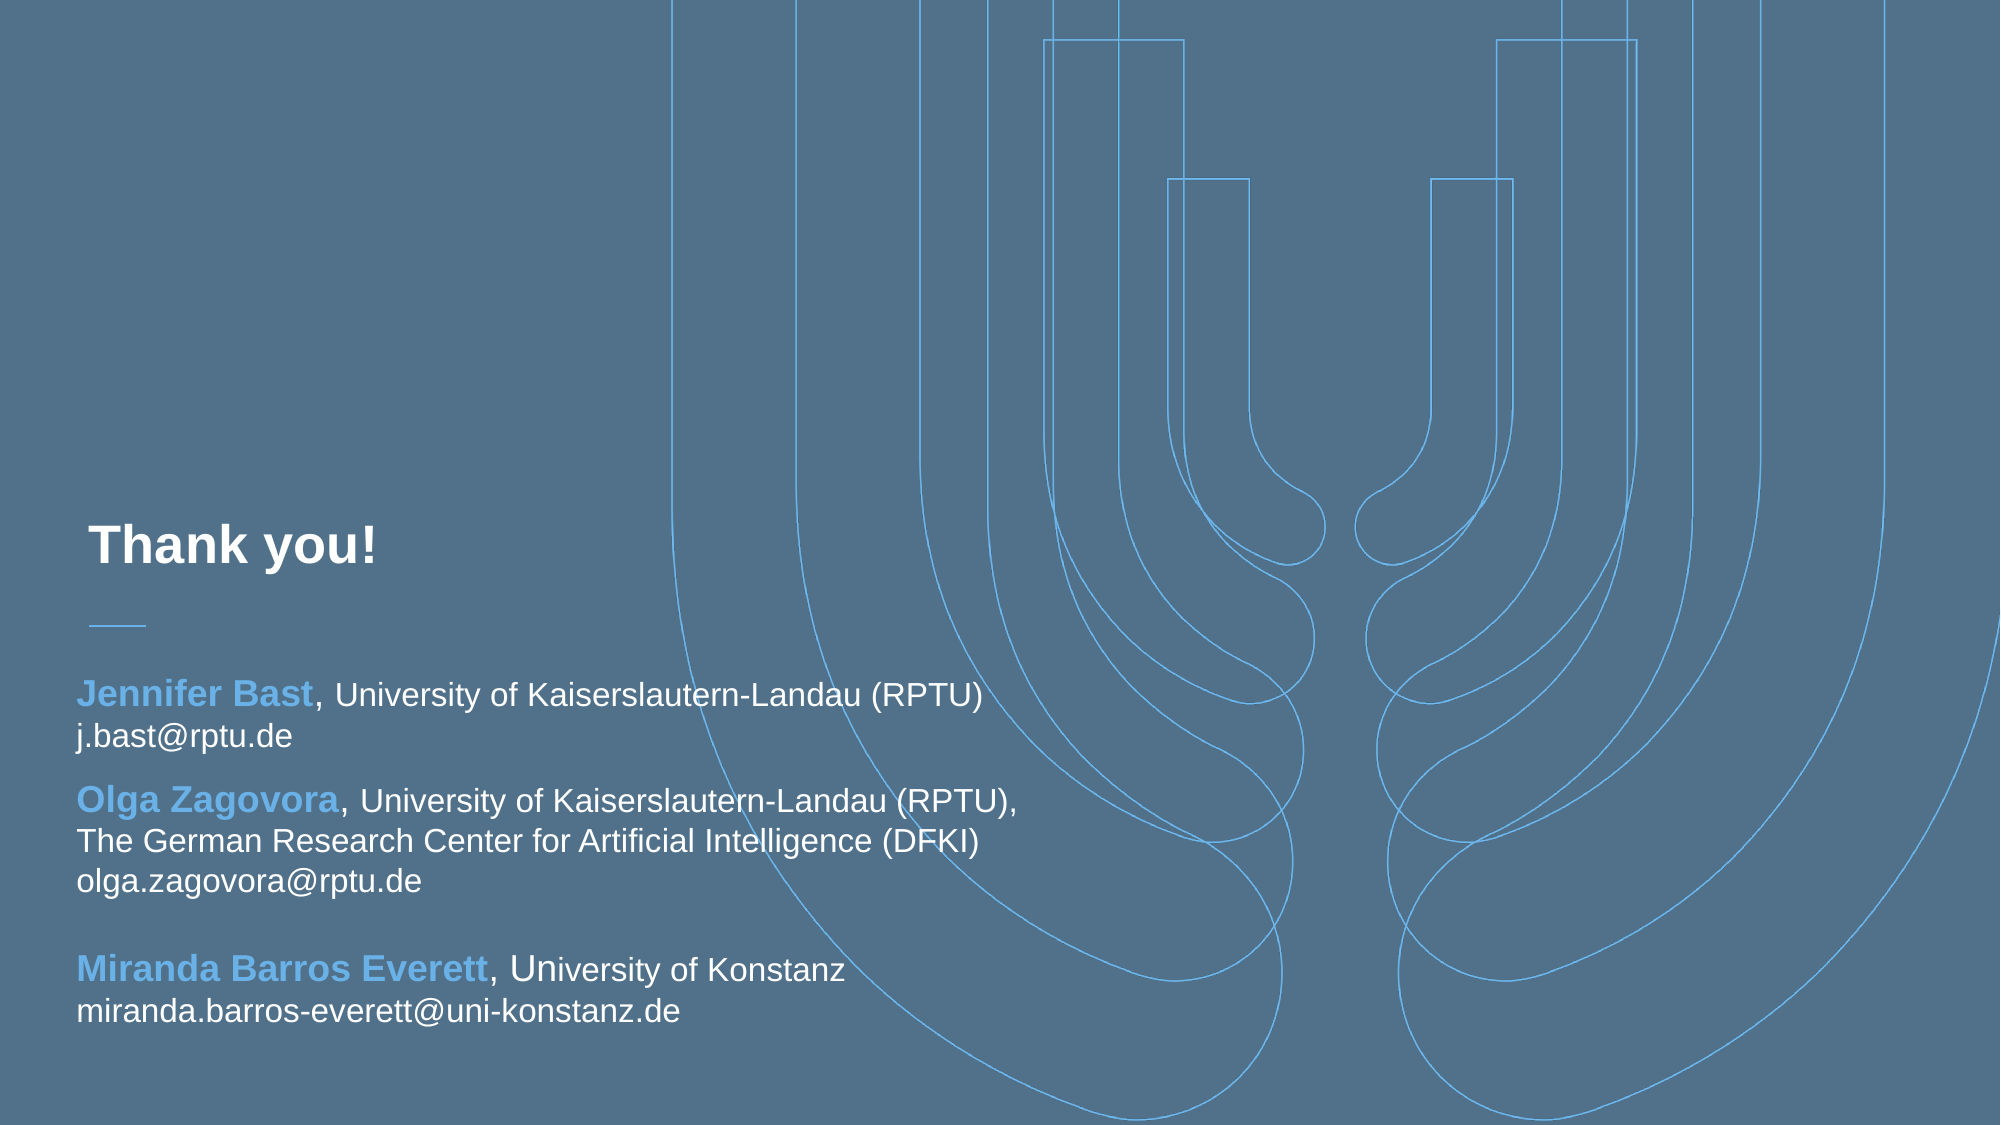

Thank you!
Jennifer Bast, University of Kaiserslautern-Landau (RPTU)
j.bast@rptu.de
Olga Zagovora, University of Kaiserslautern-Landau (RPTU),
The German Research Center for Artificial Intelligence (DFKI)
olga.zagovora@rptu.de
Miranda Barros Everett, University of Konstanz
miranda.barros-everett@uni-konstanz.de